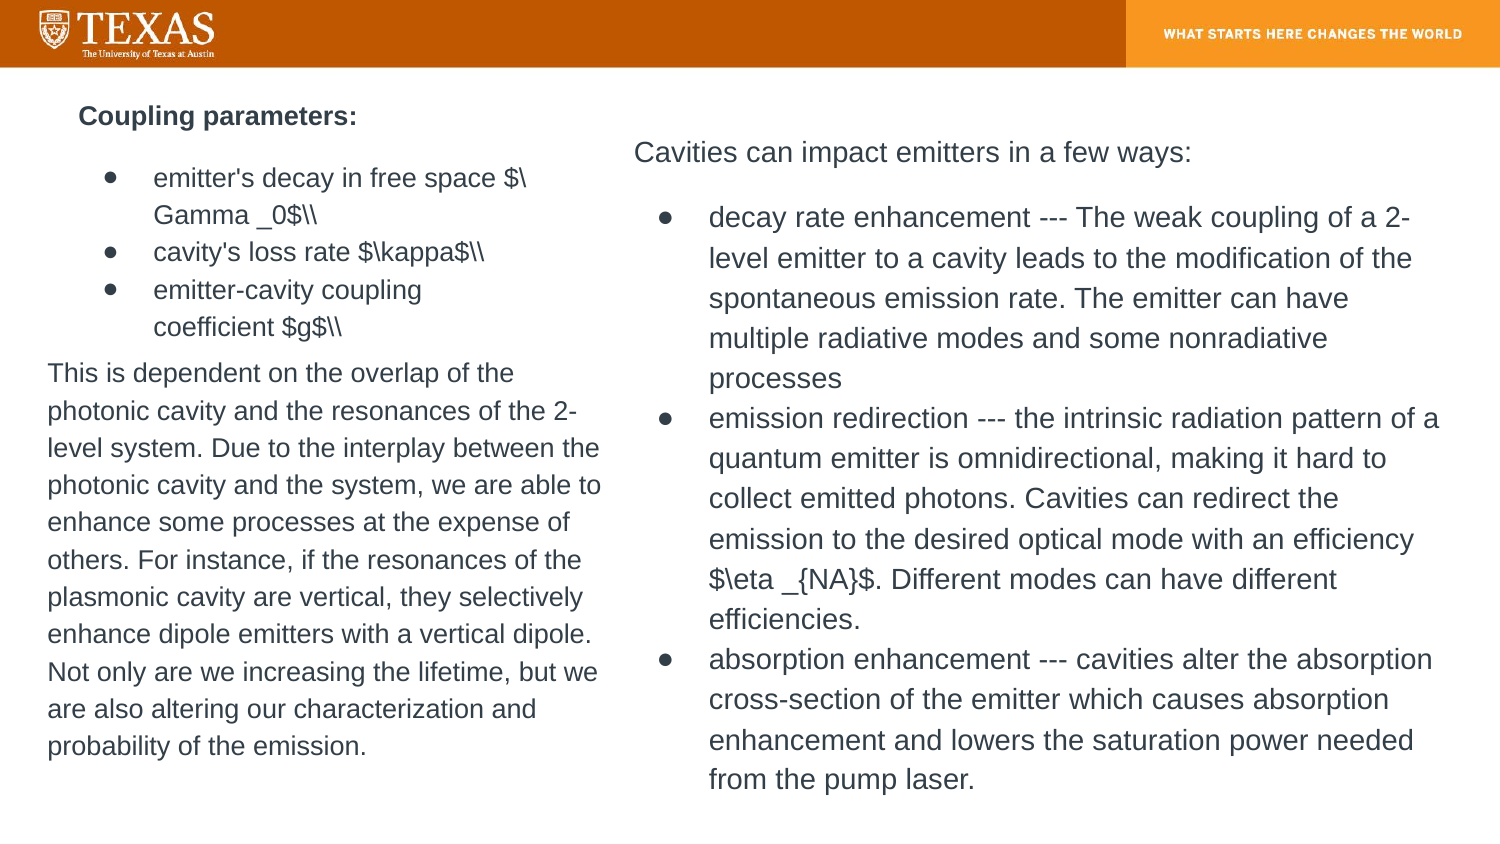

Coupling parameters:
emitter's decay in free space $\Gamma _0$\\
cavity's loss rate $\kappa$\\
emitter-cavity coupling coefficient $g$\\
Cavities can impact emitters in a few ways:
decay rate enhancement --- The weak coupling of a 2-level emitter to a cavity leads to the modification of the spontaneous emission rate. The emitter can have multiple radiative modes and some nonradiative processes
emission redirection --- the intrinsic radiation pattern of a quantum emitter is omnidirectional, making it hard to collect emitted photons. Cavities can redirect the emission to the desired optical mode with an efficiency $\eta _{NA}$. Different modes can have different efficiencies.
absorption enhancement --- cavities alter the absorption cross-section of the emitter which causes absorption enhancement and lowers the saturation power needed from the pump laser.
This is dependent on the overlap of the photonic cavity and the resonances of the 2-level system. Due to the interplay between the photonic cavity and the system, we are able to enhance some processes at the expense of others. For instance, if the resonances of the plasmonic cavity are vertical, they selectively enhance dipole emitters with a vertical dipole. Not only are we increasing the lifetime, but we are also altering our characterization and probability of the emission.